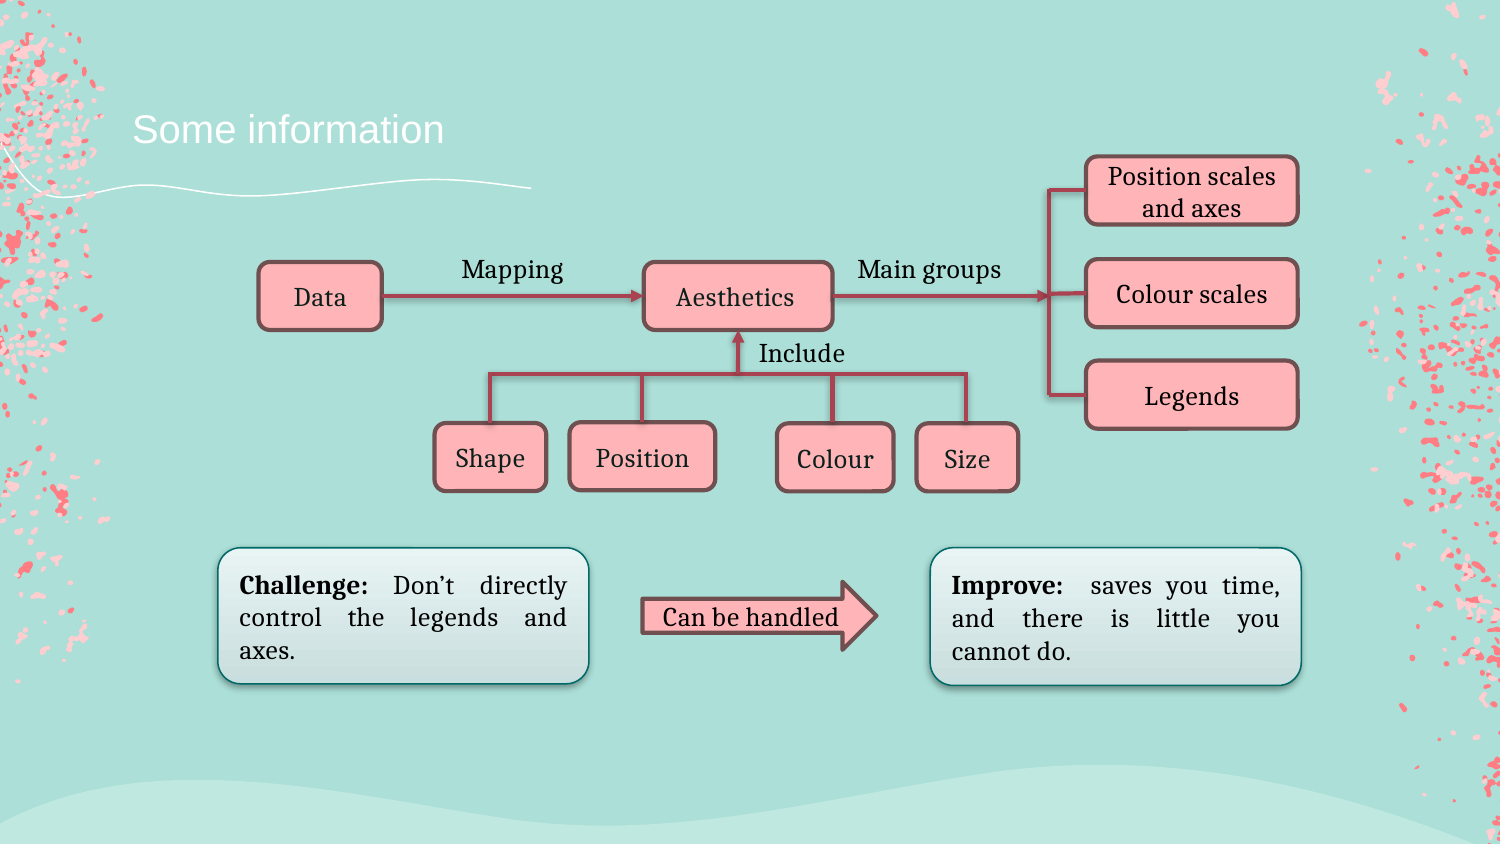

# Some information
Size
Colour
Position
Shape
Position scales and axes
Colour scales
Legends
Main groups
Mapping
Aesthetics
Data
Include
Challenge: Don’t directly control the legends and axes.
Improve:  saves you time, and there is little you cannot do.
Can be handled